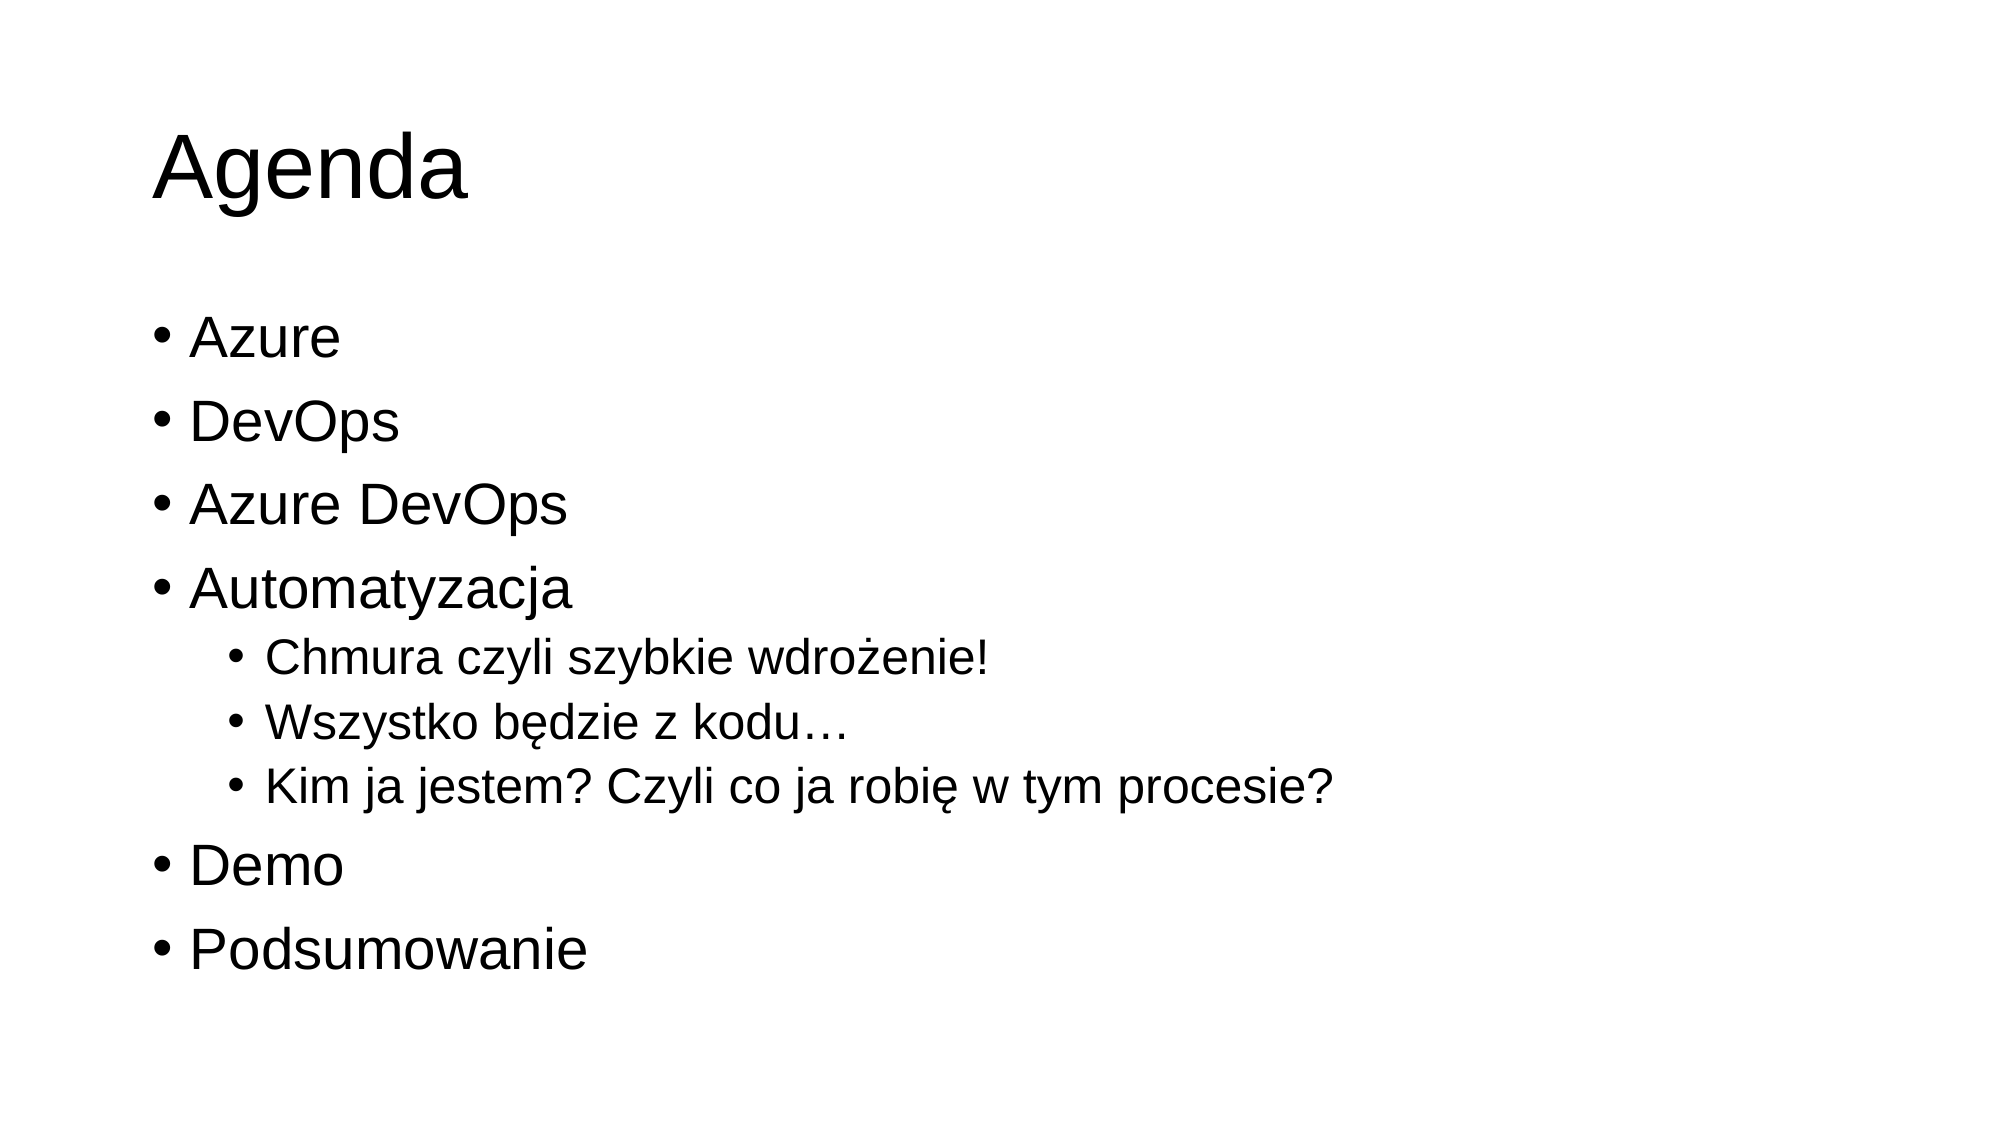

# Agenda
Azure
DevOps
Azure DevOps
Automatyzacja
Chmura czyli szybkie wdrożenie!
Wszystko będzie z kodu…
Kim ja jestem? Czyli co ja robię w tym procesie?
Demo
Podsumowanie